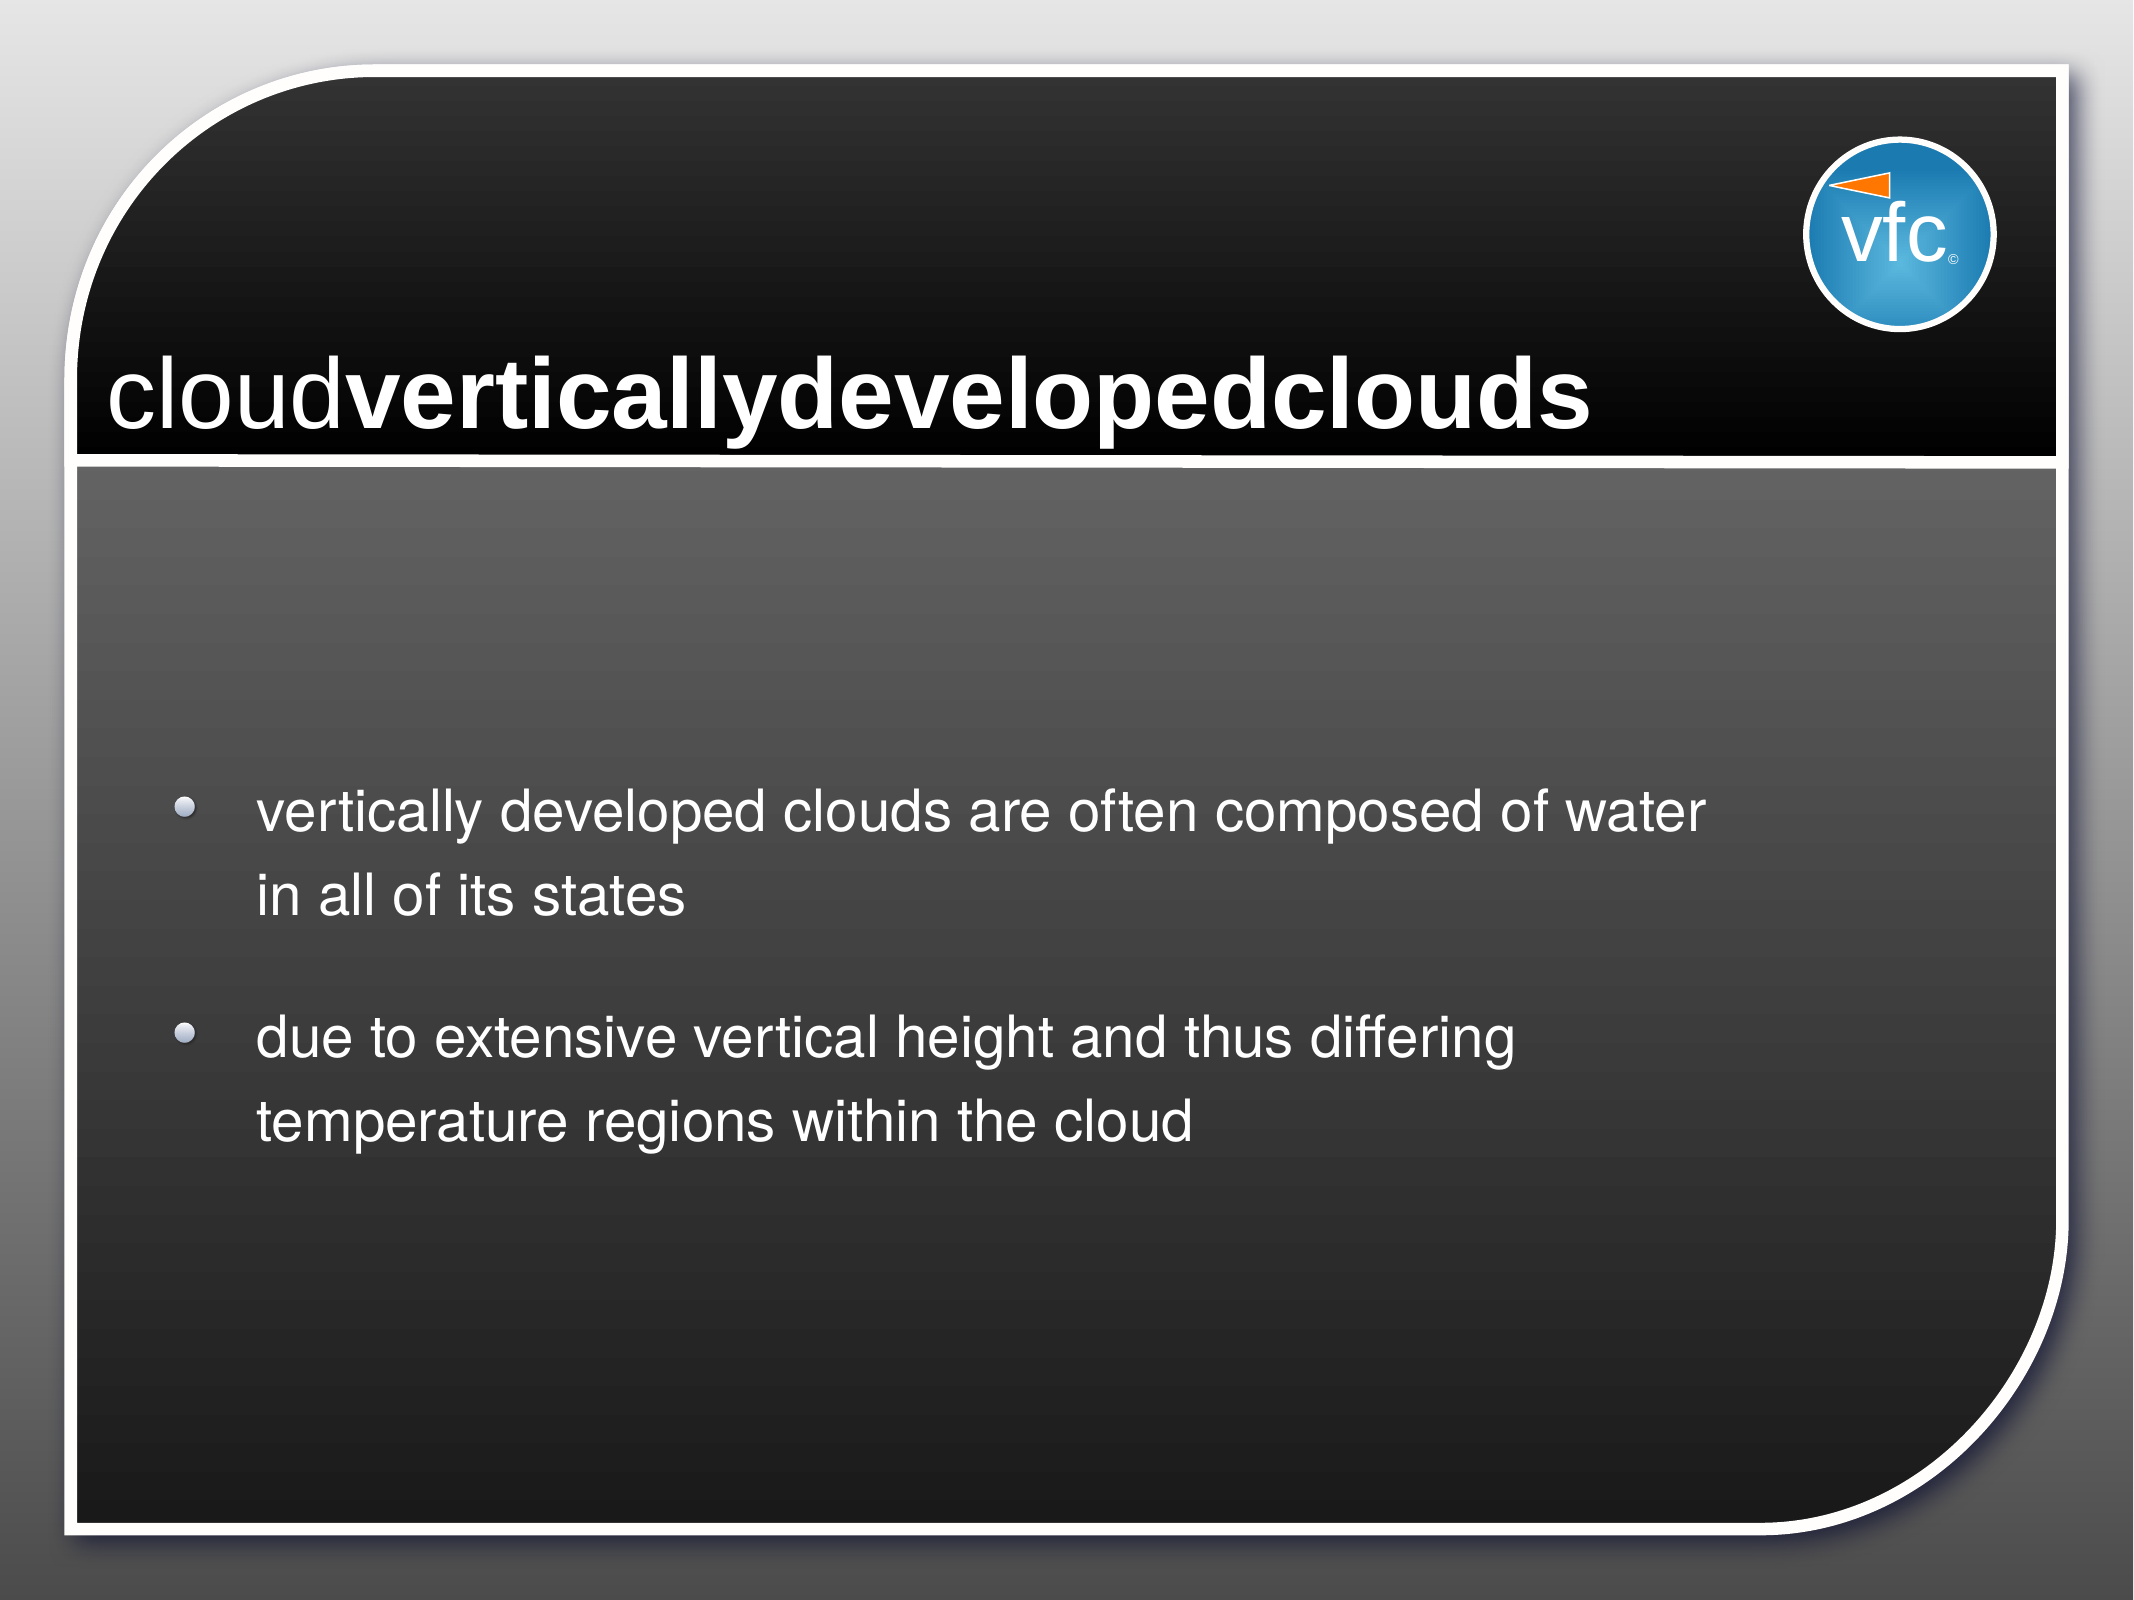

vfc©

# cloudverticallydevelopedclouds
vertically developed clouds are often composed of water in all of its states
due to extensive vertical height and thus differing temperature regions within the cloud